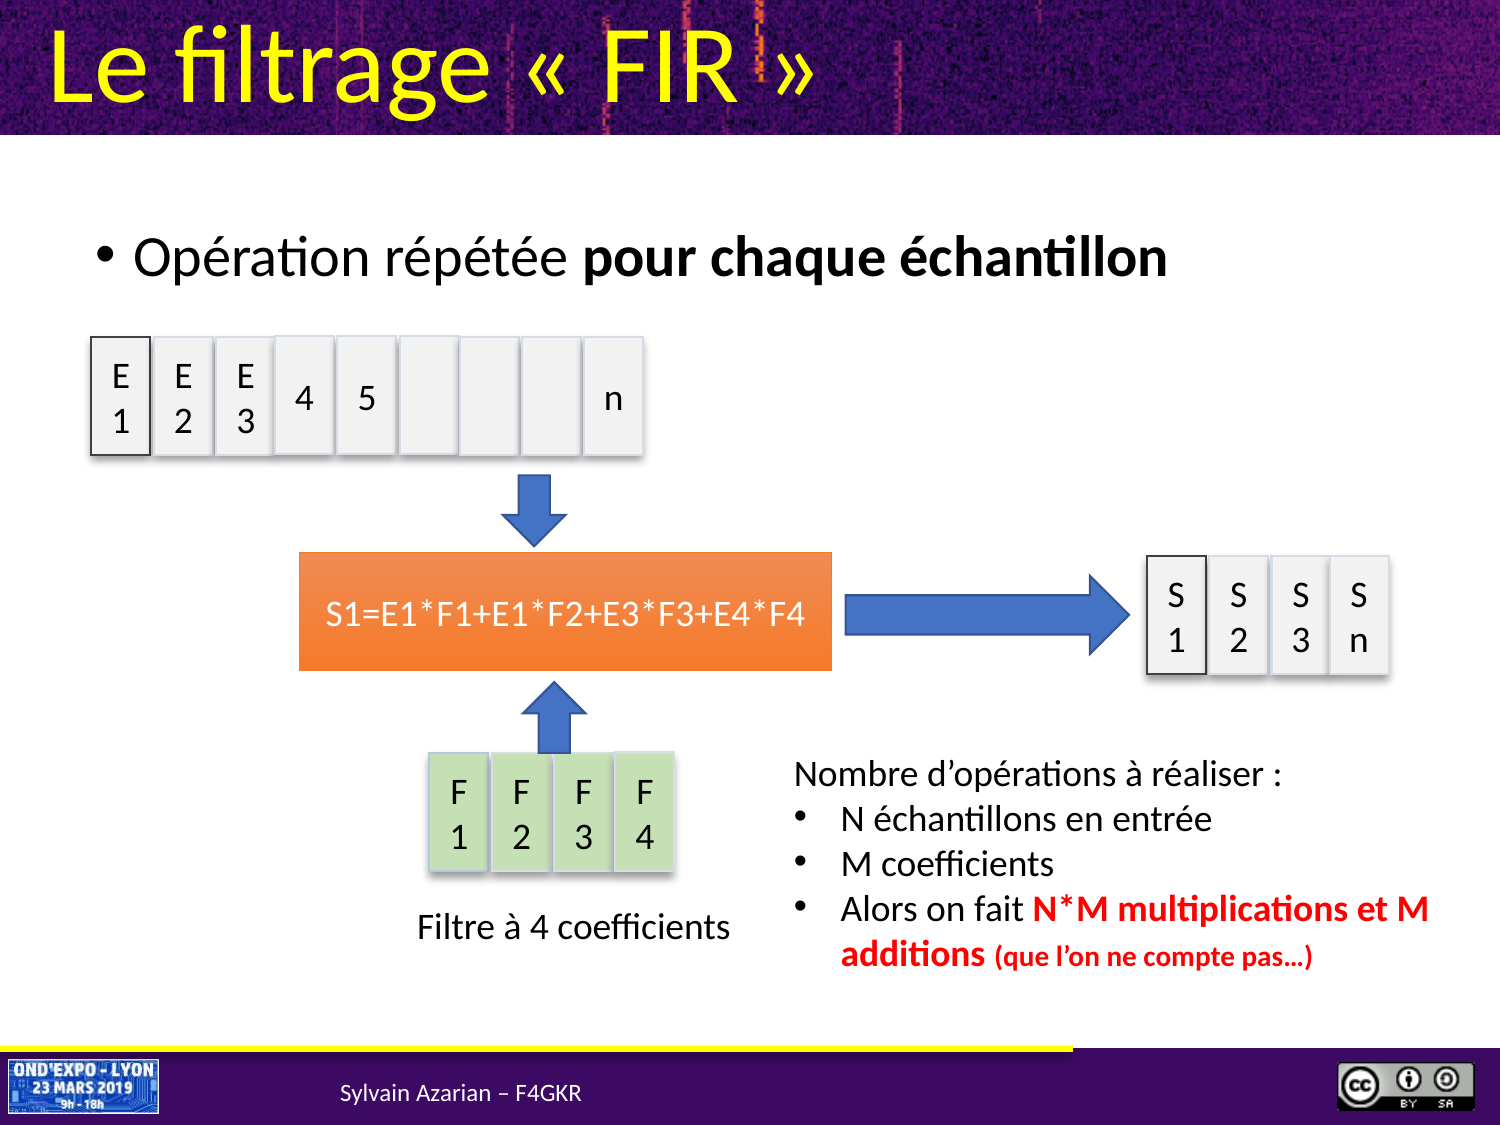

# Le filtrage « FIR »
Opération répétée pour chaque échantillon
4
5

E1
E2
E3

n

S1=E1*F1+E1*F2+E3*F3+E4*F4
S1
S2
S3
Sn

Nombre d’opérations à réaliser :
N échantillons en entrée
M coefficients
Alors on fait N*M multiplications et M additions (que l’on ne compte pas…)
F4
F1
F2
F3
Filtre à 4 coefficients